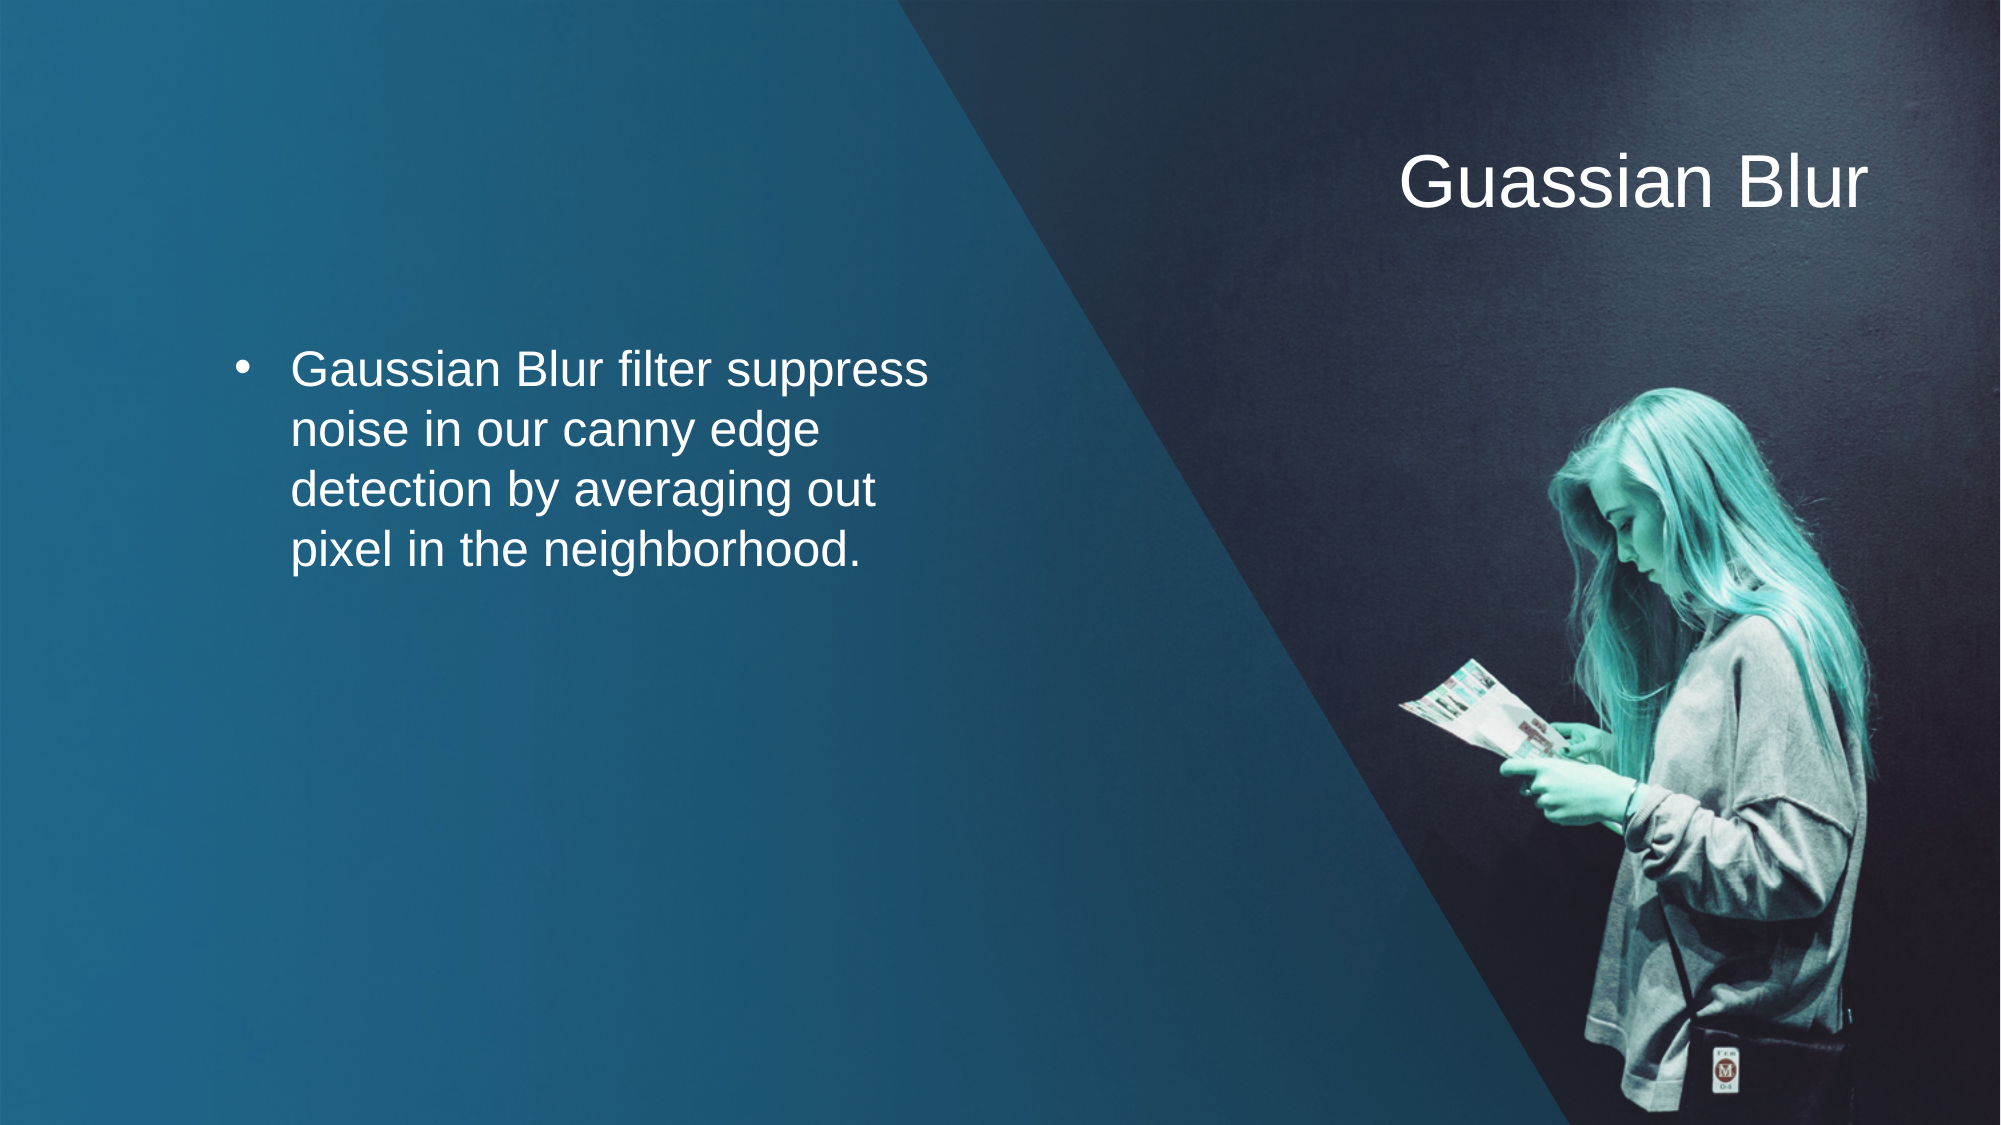

Guassian Blur
Gaussian Blur filter suppress noise in our canny edge detection by averaging out pixel in the neighborhood.